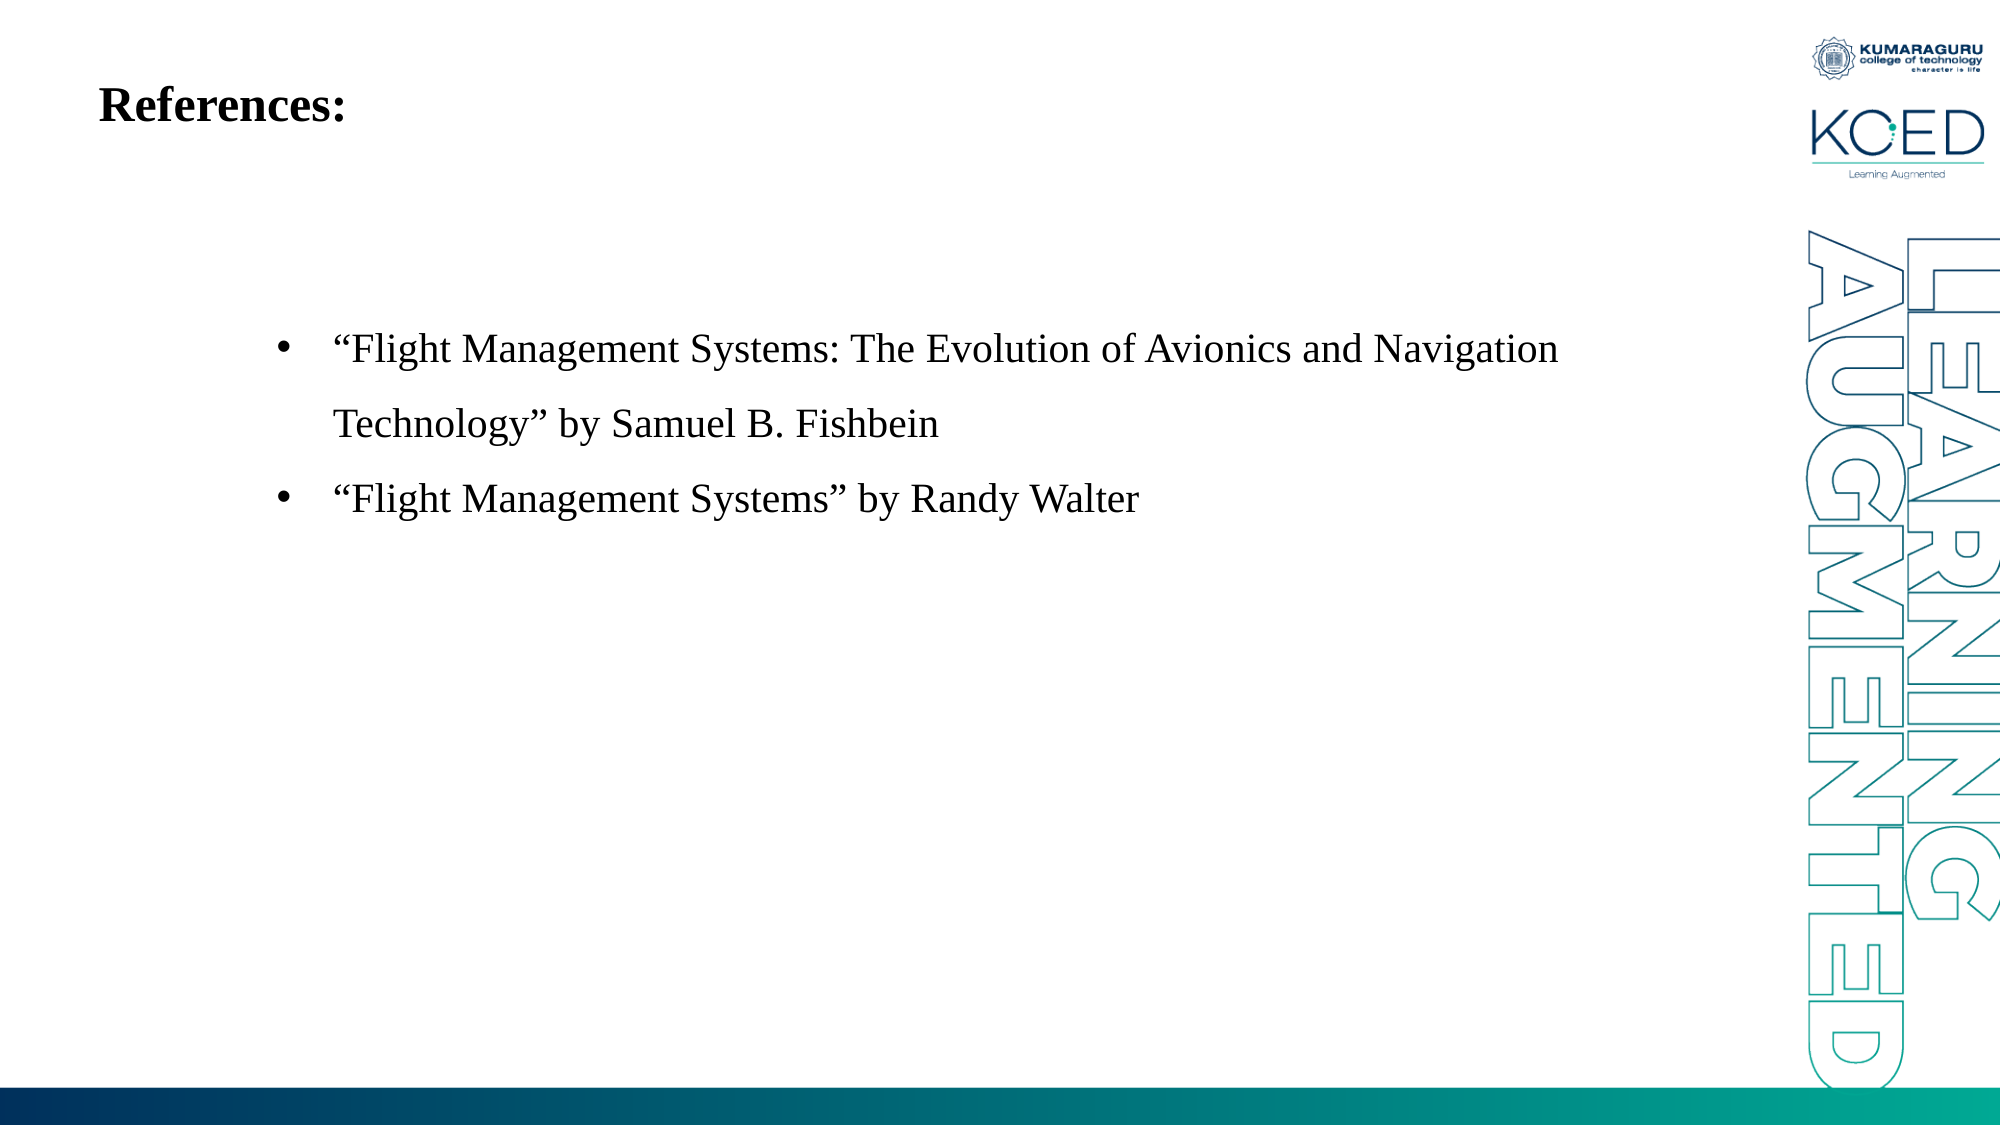

# References:
“Flight Management Systems: The Evolution of Avionics and Navigation Technology” by Samuel B. Fishbein
“Flight Management Systems” by Randy Walter